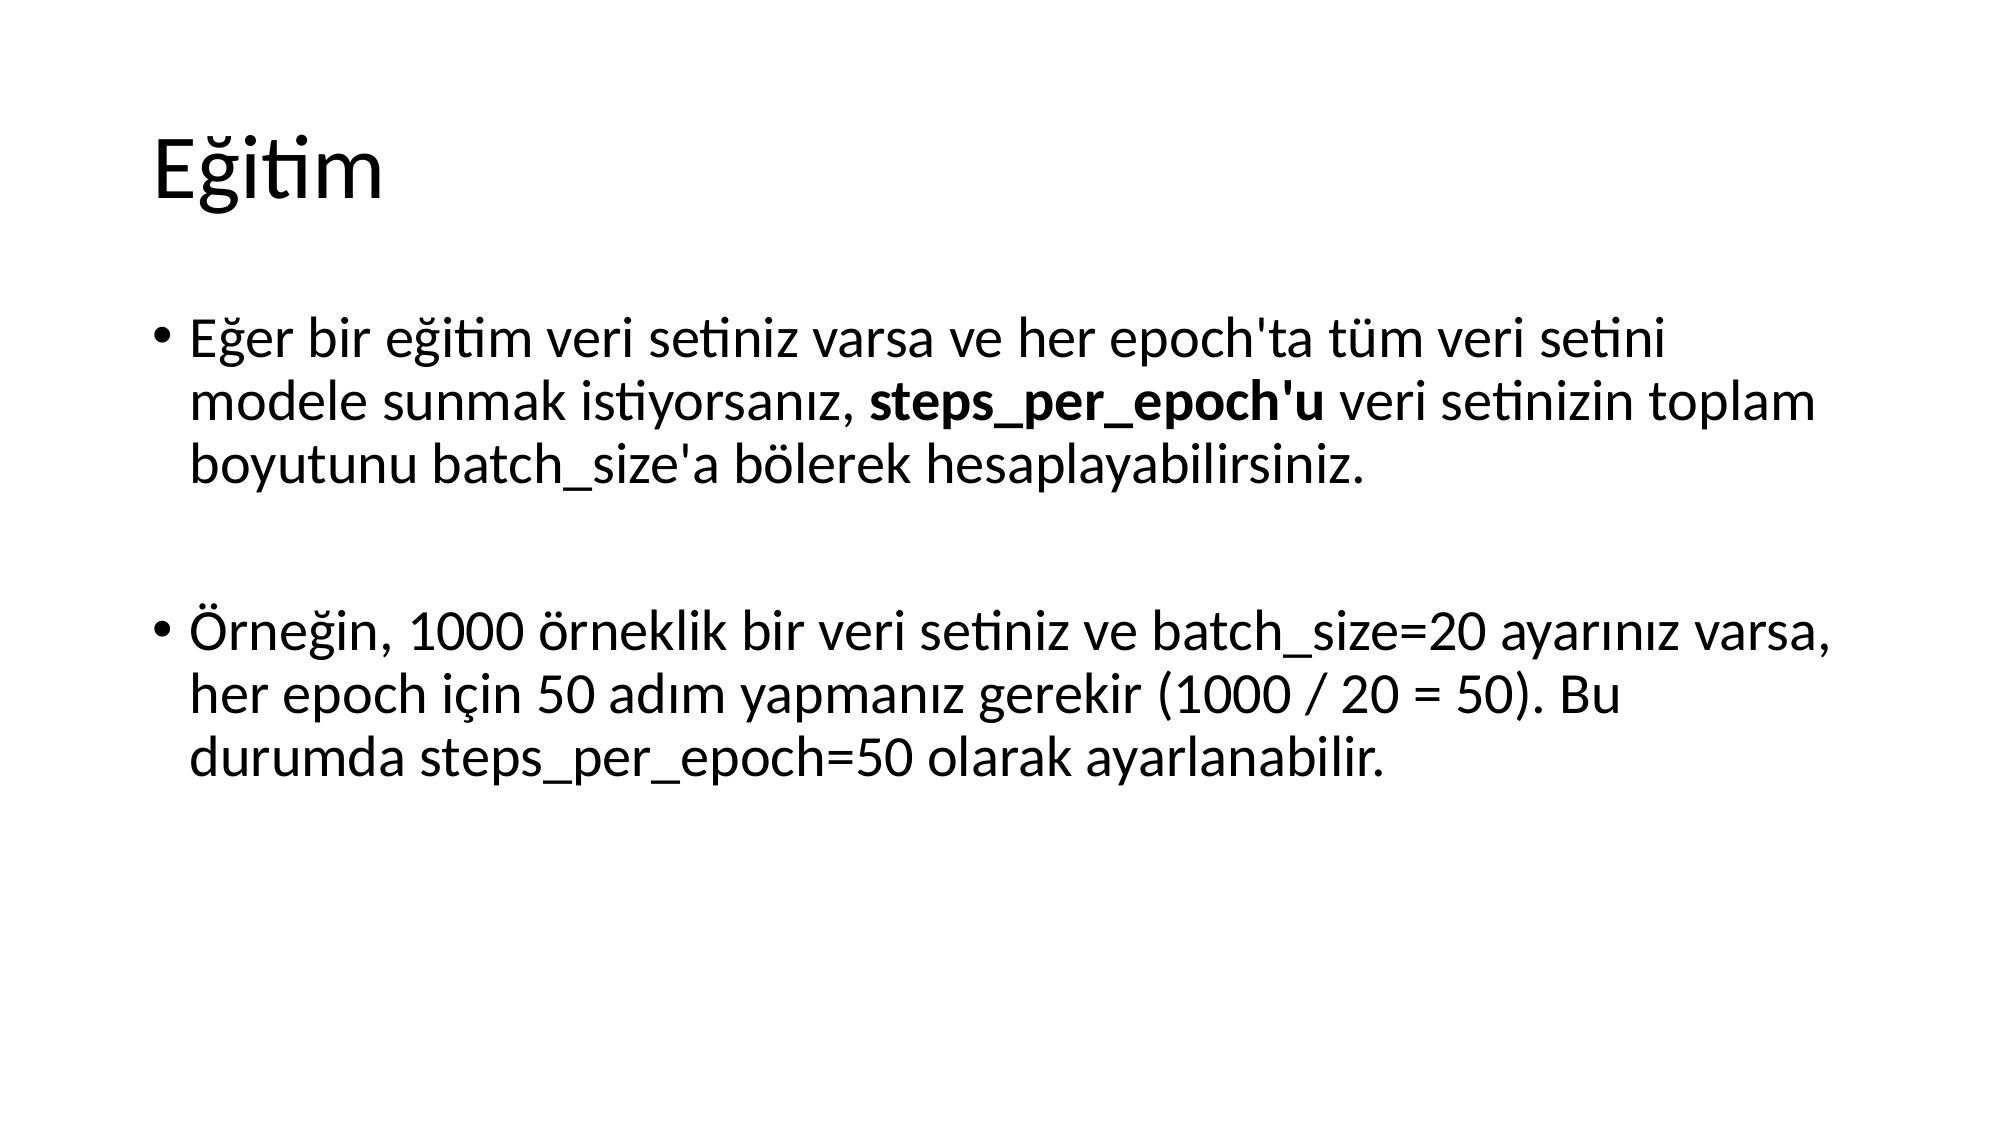

# Eğitim
Eğer bir eğitim veri setiniz varsa ve her epoch'ta tüm veri setini modele sunmak istiyorsanız, steps_per_epoch'u veri setinizin toplam boyutunu batch_size'a bölerek hesaplayabilirsiniz.

Örneğin, 1000 örneklik bir veri setiniz ve batch_size=20 ayarınız varsa, her epoch için 50 adım yapmanız gerekir (1000 / 20 = 50). Bu durumda steps_per_epoch=50 olarak ayarlanabilir.